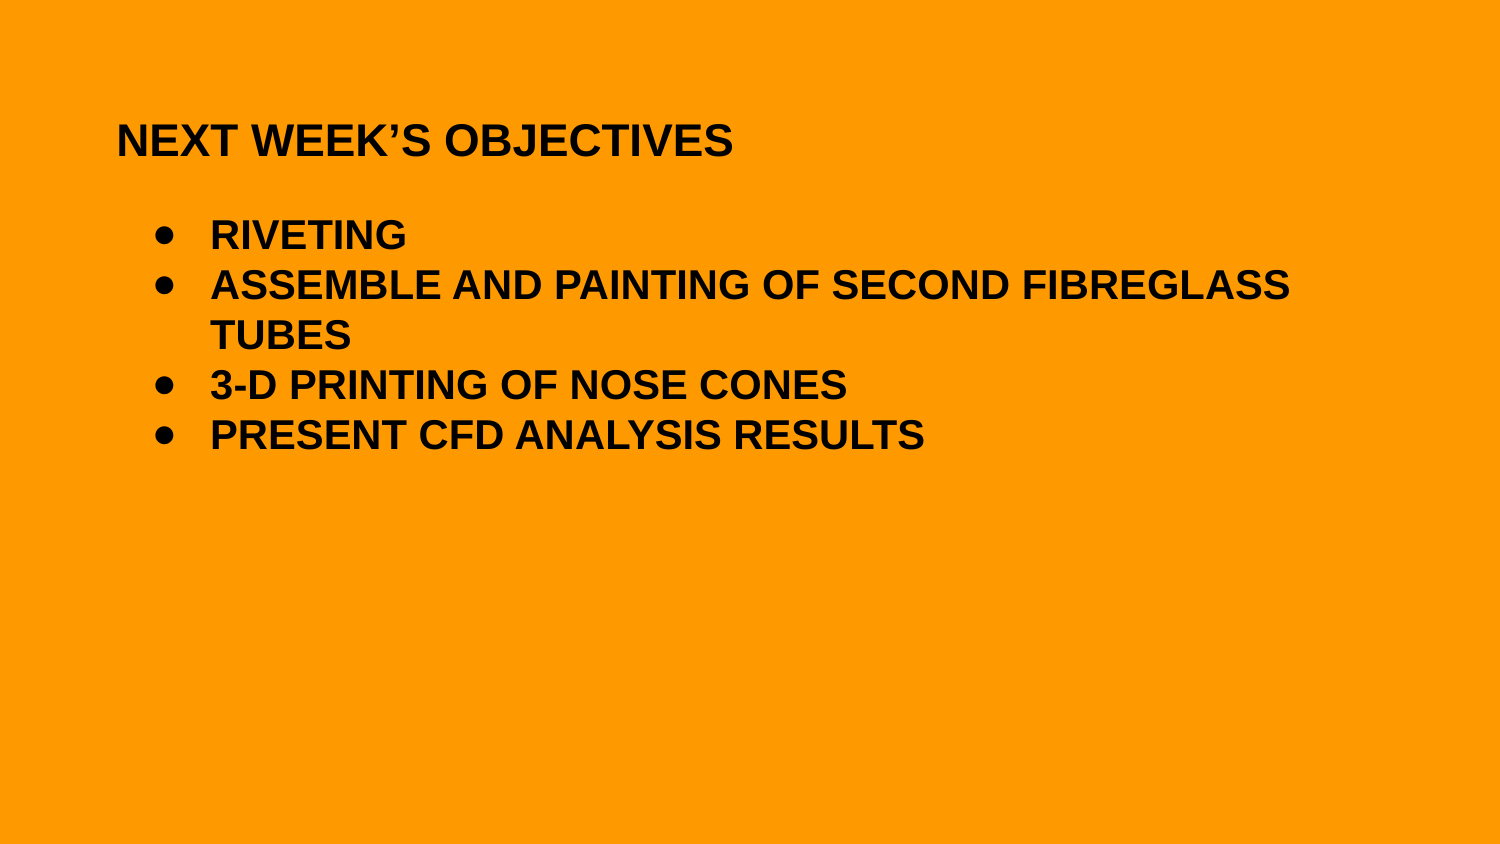

NEXT WEEK’S OBJECTIVES
RIVETING
ASSEMBLE AND PAINTING OF SECOND FIBREGLASS TUBES
3-D PRINTING OF NOSE CONES
PRESENT CFD ANALYSIS RESULTS